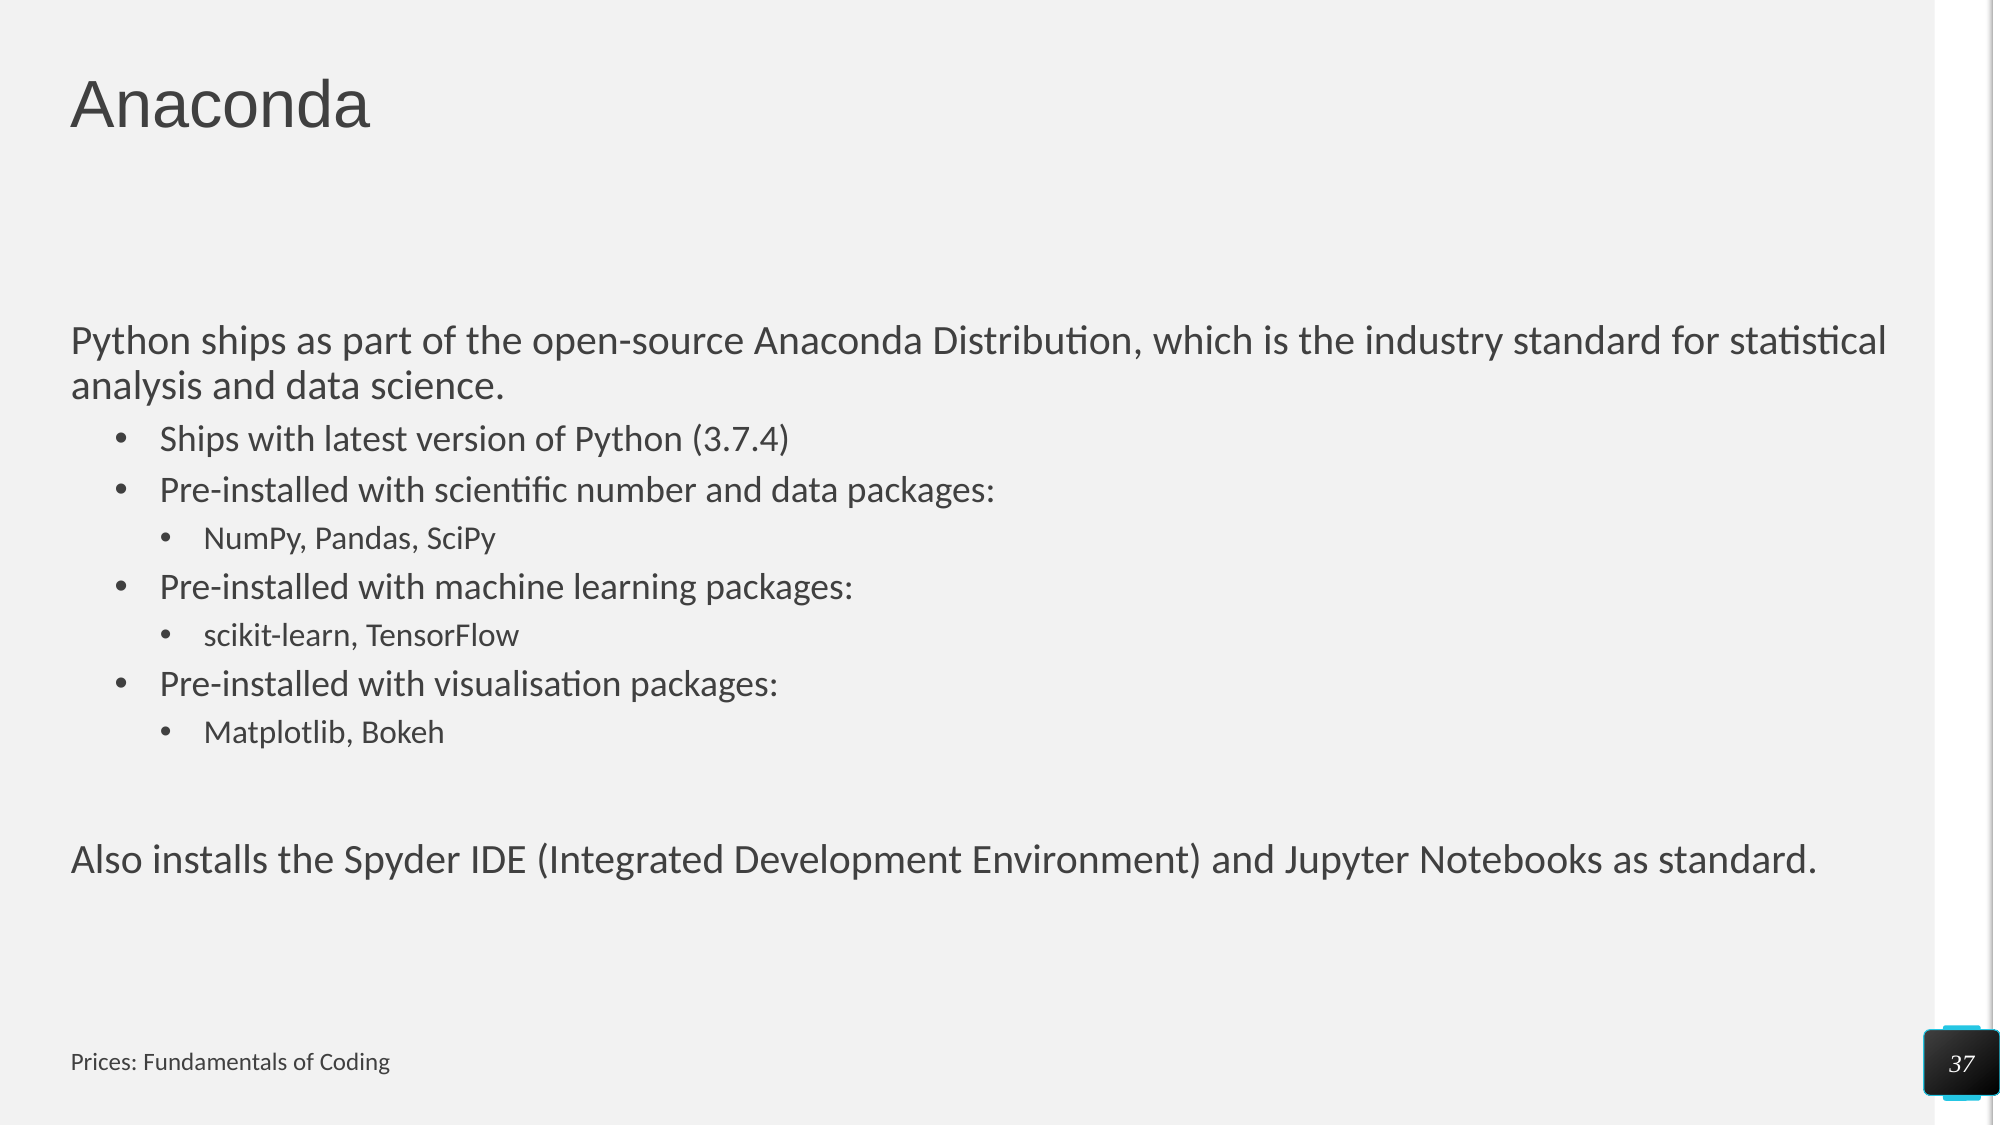

# Anaconda

Python ships as part of the open-source Anaconda Distribution, which is the industry standard for statistical analysis and data science.
Ships with latest version of Python (3.7.4)
Pre-installed with scientific number and data packages:
NumPy, Pandas, SciPy
Pre-installed with machine learning packages:
scikit-learn, TensorFlow
Pre-installed with visualisation packages:
Matplotlib, Bokeh

Also installs the Spyder IDE (Integrated Development Environment) and Jupyter Notebooks as standard.
37
Prices: Fundamentals of Coding